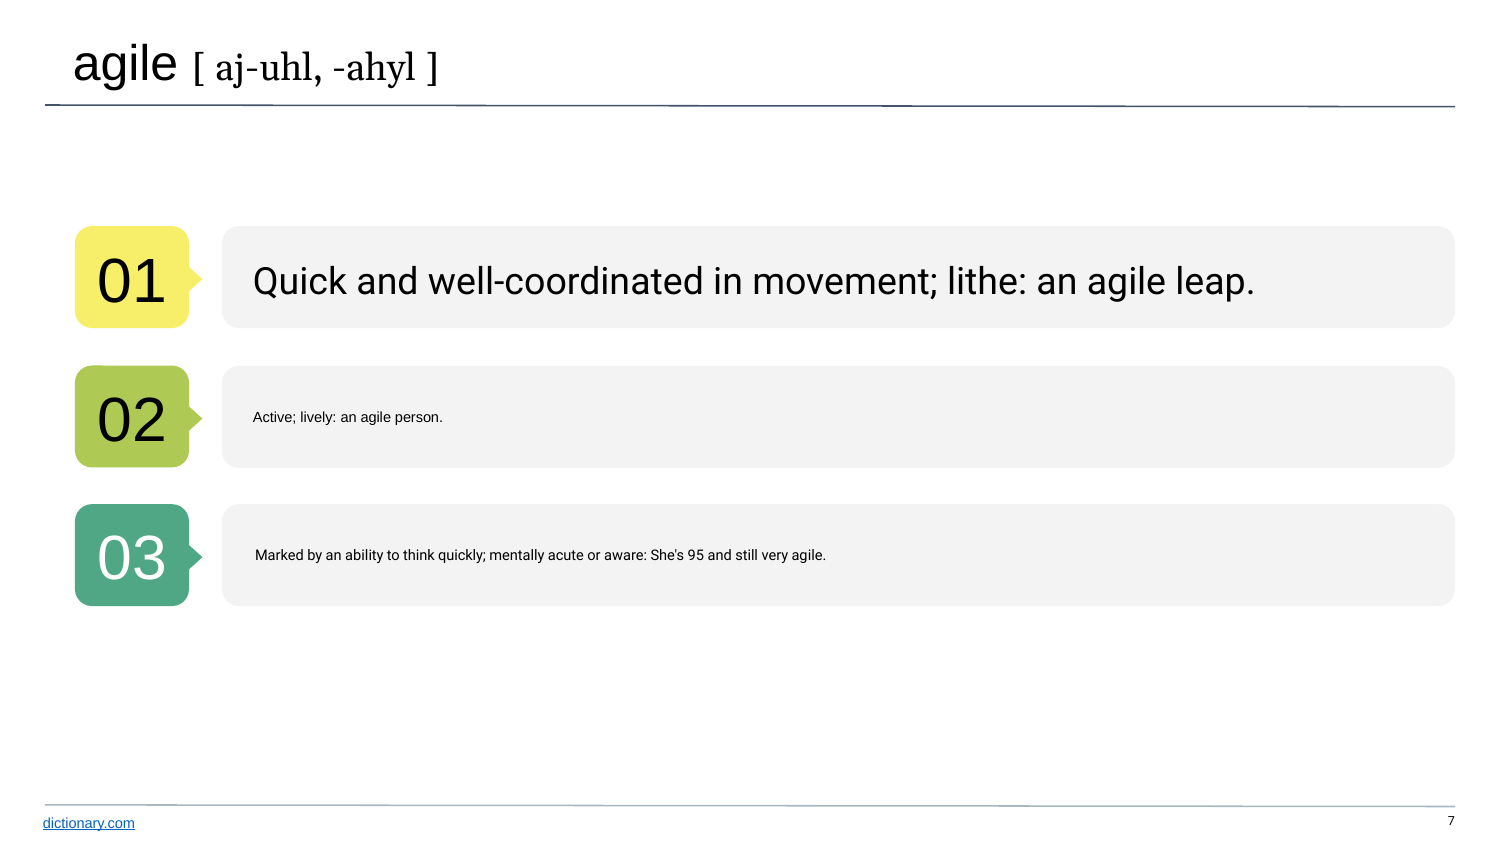

# agile [ aj-uhl, -ahyl ]

01

Quick and well-coordinated in movement; lithe: an agile leap.
02

Active; lively: an agile person.
03

Marked by an ability to think quickly; mentally acute or aware: She's 95 and still very agile.
dictionary.com